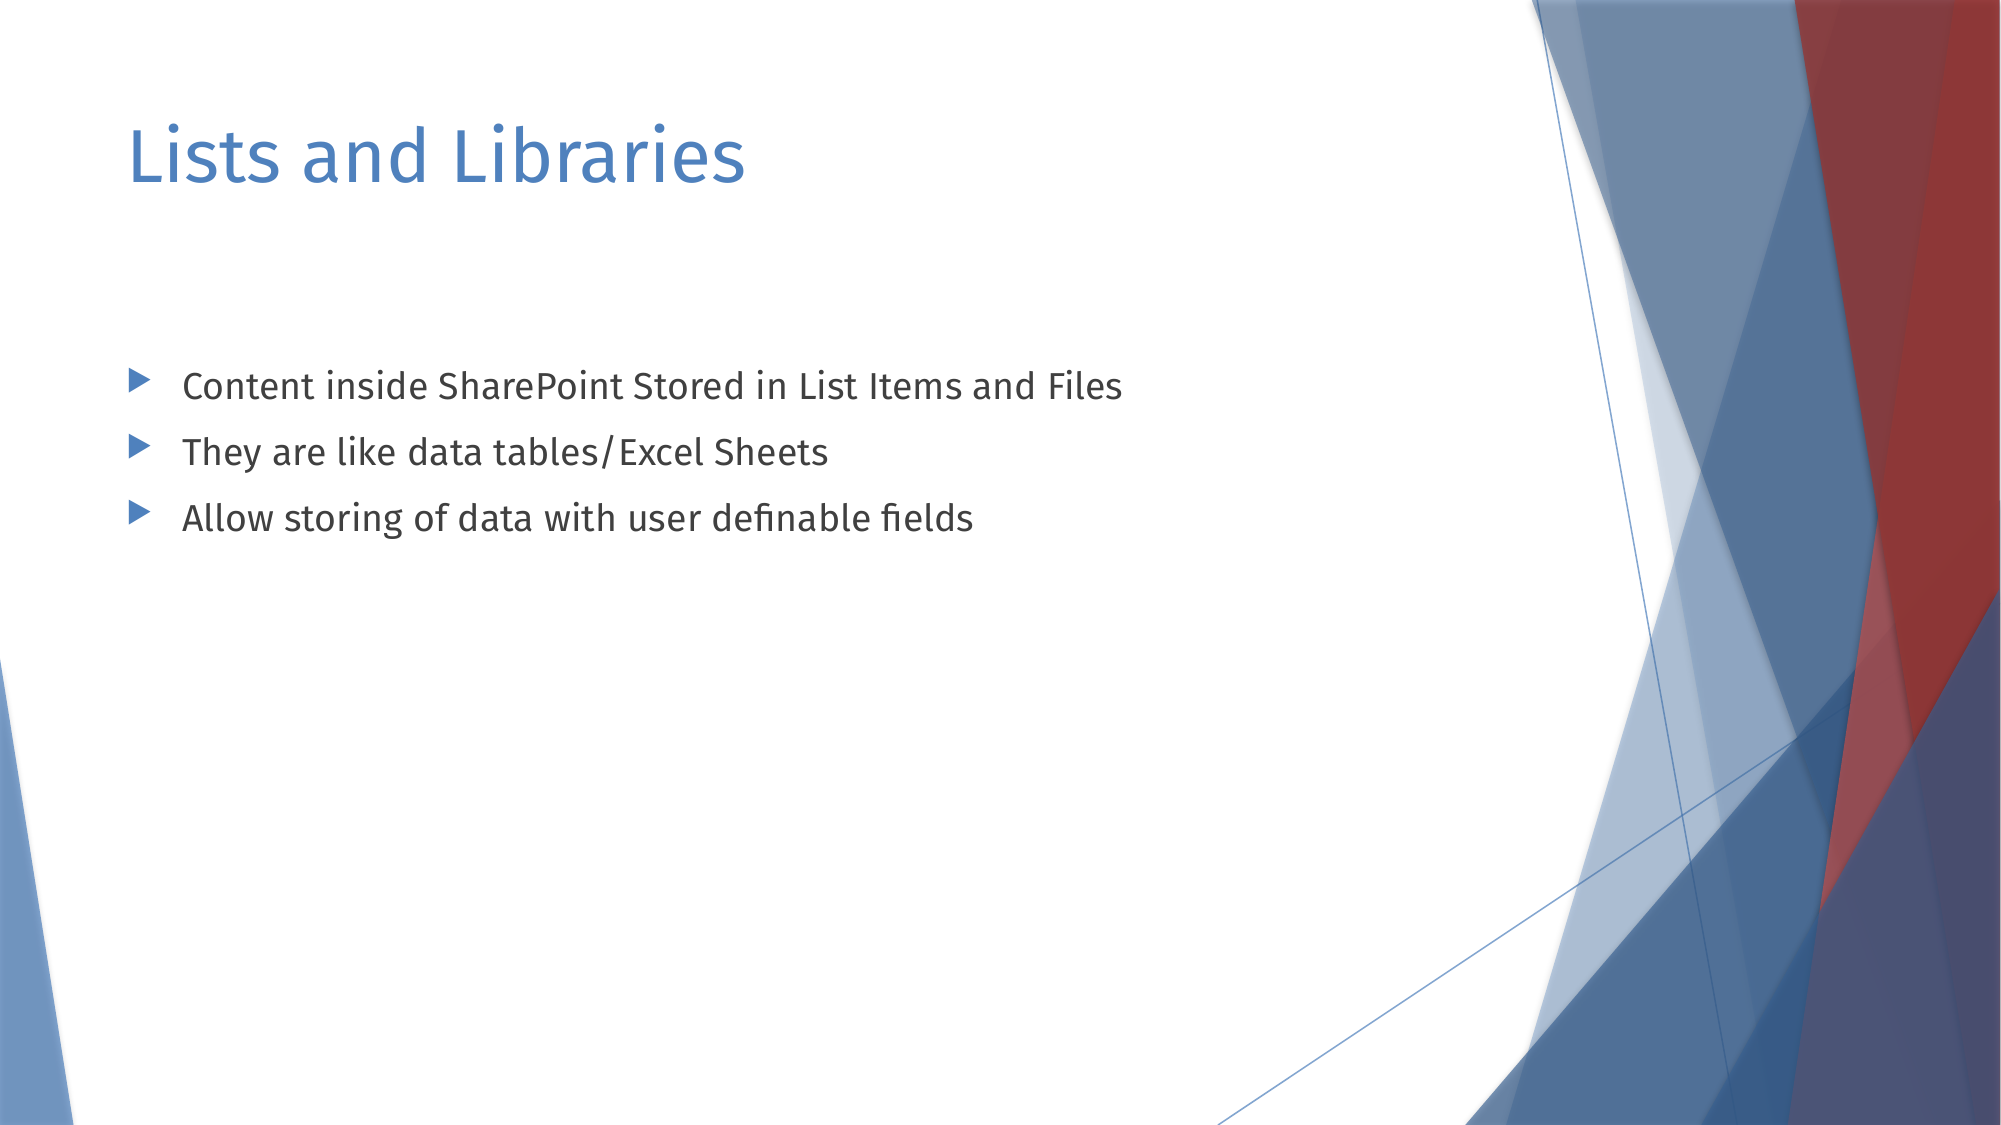

# Lists and Libraries
Content inside SharePoint Stored in List Items and Files
They are like data tables/Excel Sheets
Allow storing of data with user definable fields